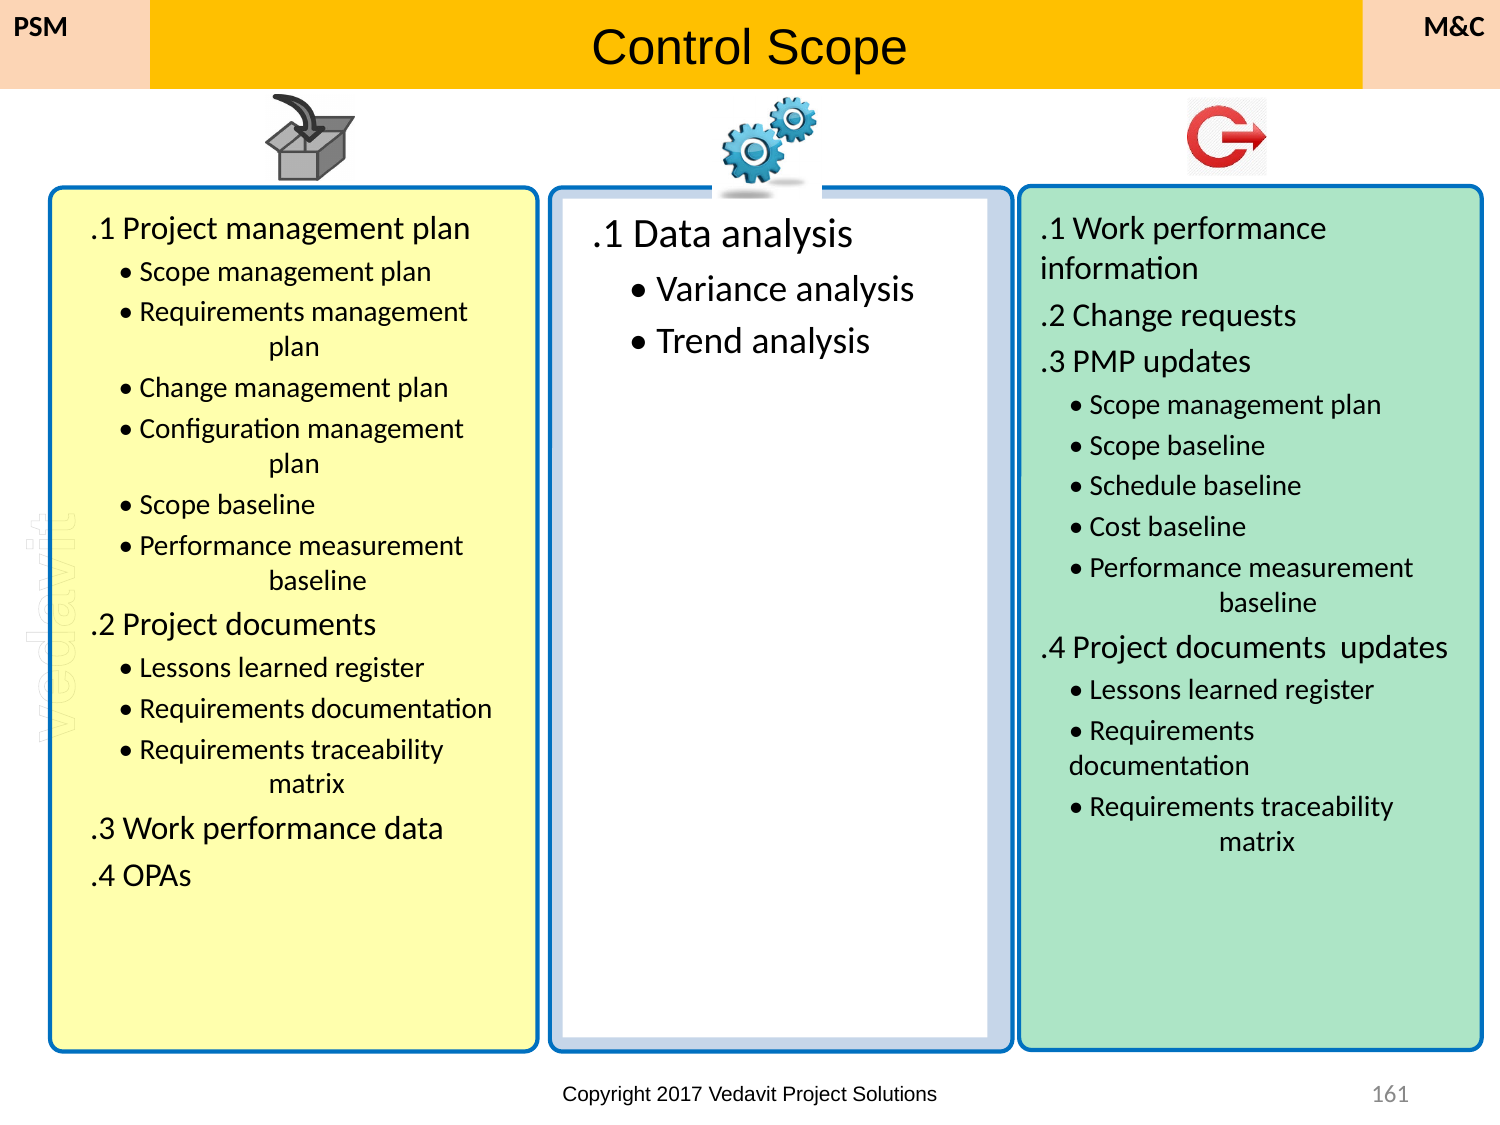

# Control Scope
M&C
PSM
.1 Project management plan
• Scope management plan
• Requirements management	plan
• Change management plan
• Configuration management 	plan
• Scope baseline
• Performance measurement 	baseline
.2 Project documents
• Lessons learned register
• Requirements documentation
• Requirements traceability 	matrix
.3 Work performance data
.4 OPAs
.1 Data analysis
• Variance analysis
• Trend analysis
.1 Work performance 	information
.2 Change requests
.3 PMP updates
• Scope management plan
• Scope baseline
• Schedule baseline
• Cost baseline
• Performance measurement 	baseline
.4 Project documents 	updates
• Lessons learned register
• Requirements 	documentation
• Requirements traceability 	matrix
161